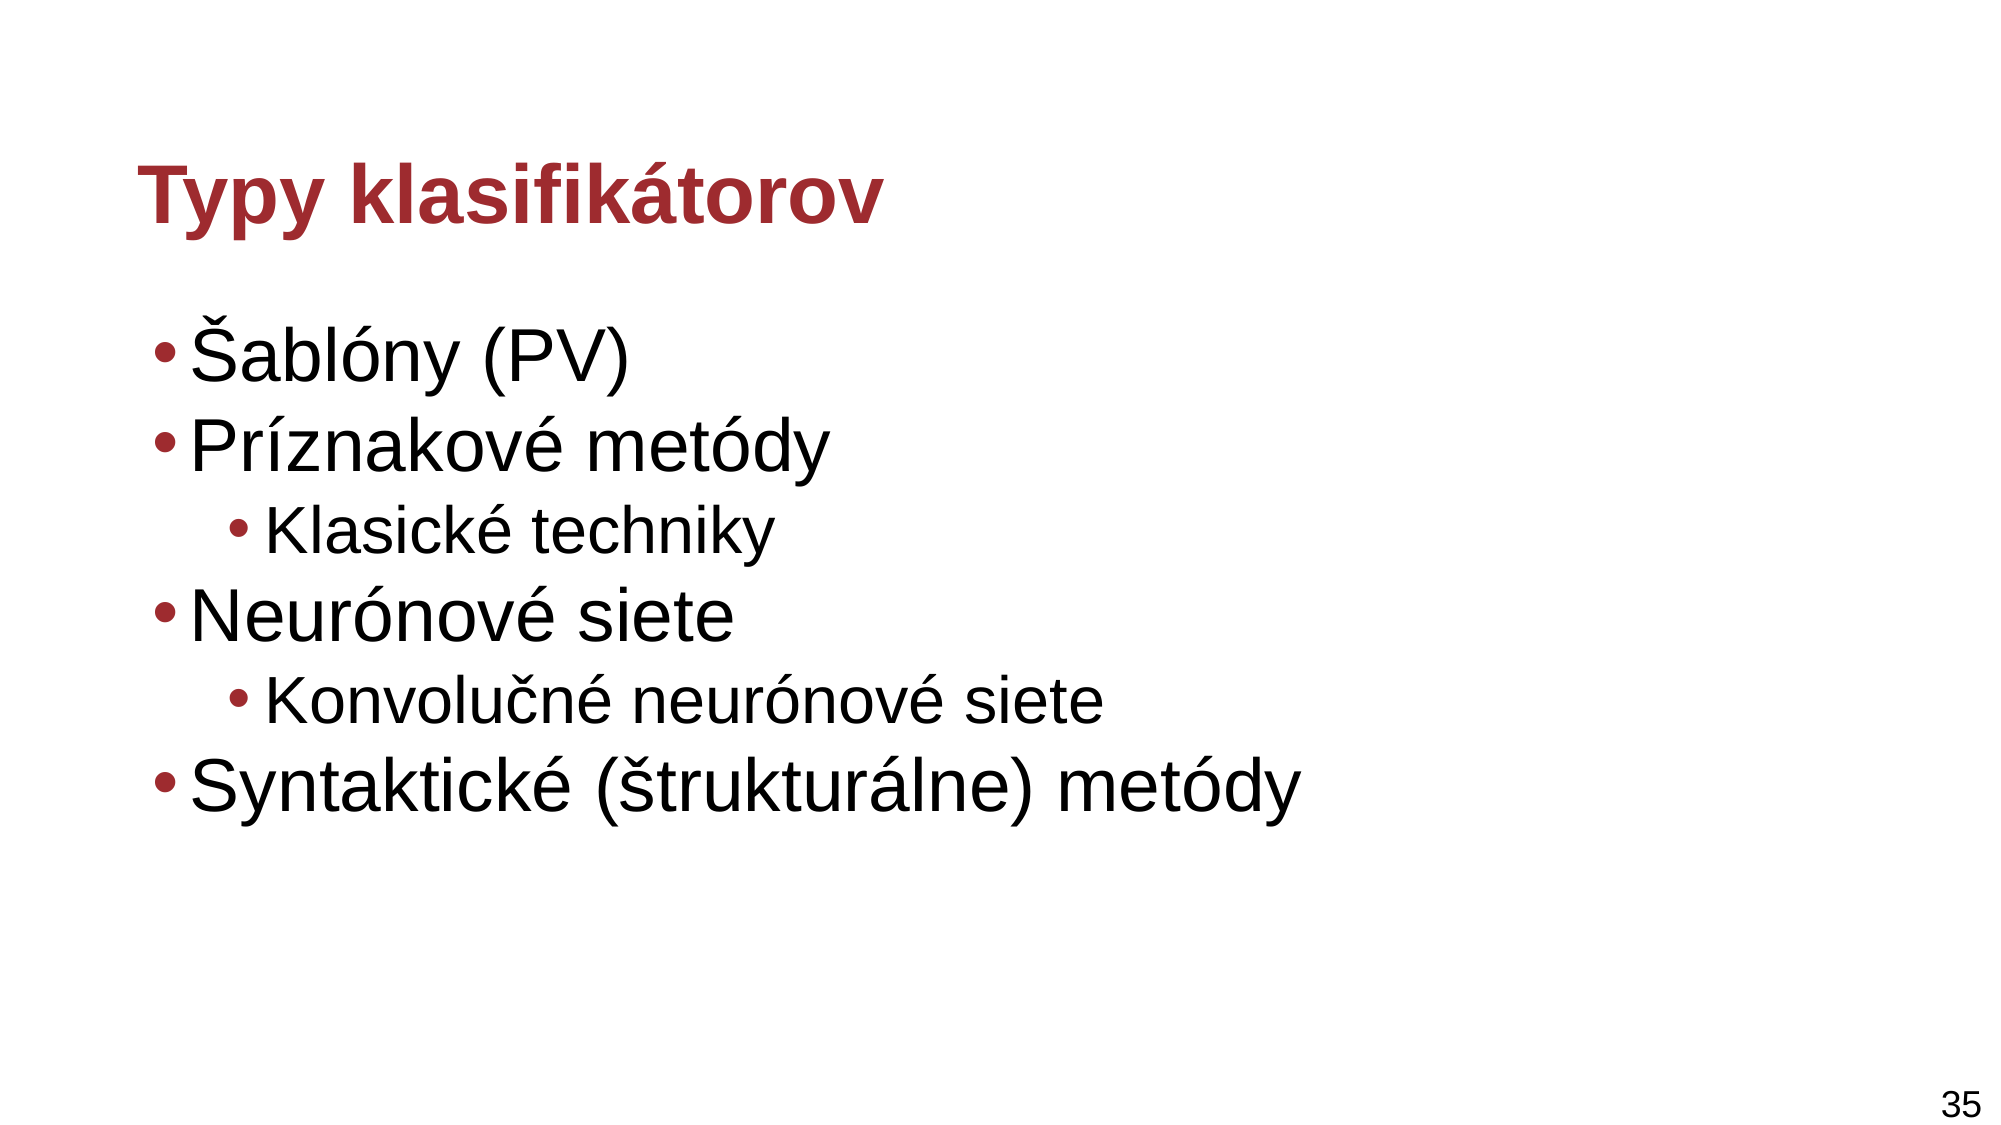

# Typy klasifikátorov
Šablóny (PV)
Príznakové metódy
Klasické techniky
Neurónové siete
Konvolučné neurónové siete
Syntaktické (štrukturálne) metódy